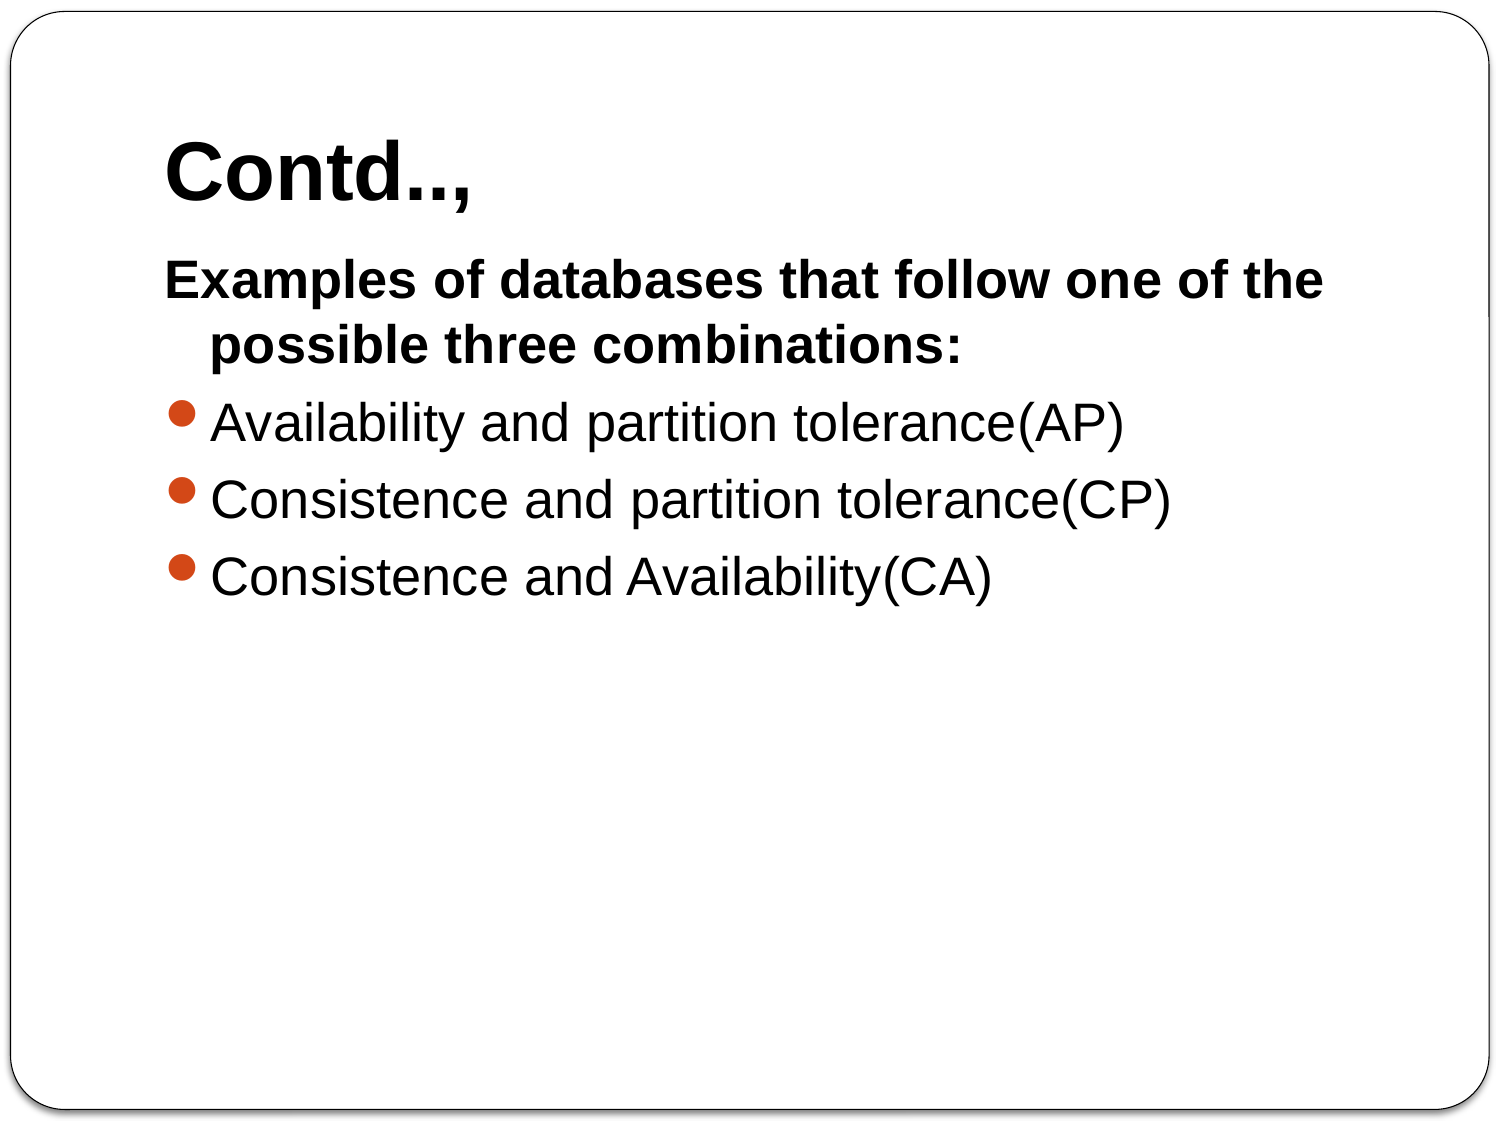

# Contd..,
Examples of databases that follow one of the possible three combinations:
Availability and partition tolerance(AP)
Consistence and partition tolerance(CP)
Consistence and Availability(CA)